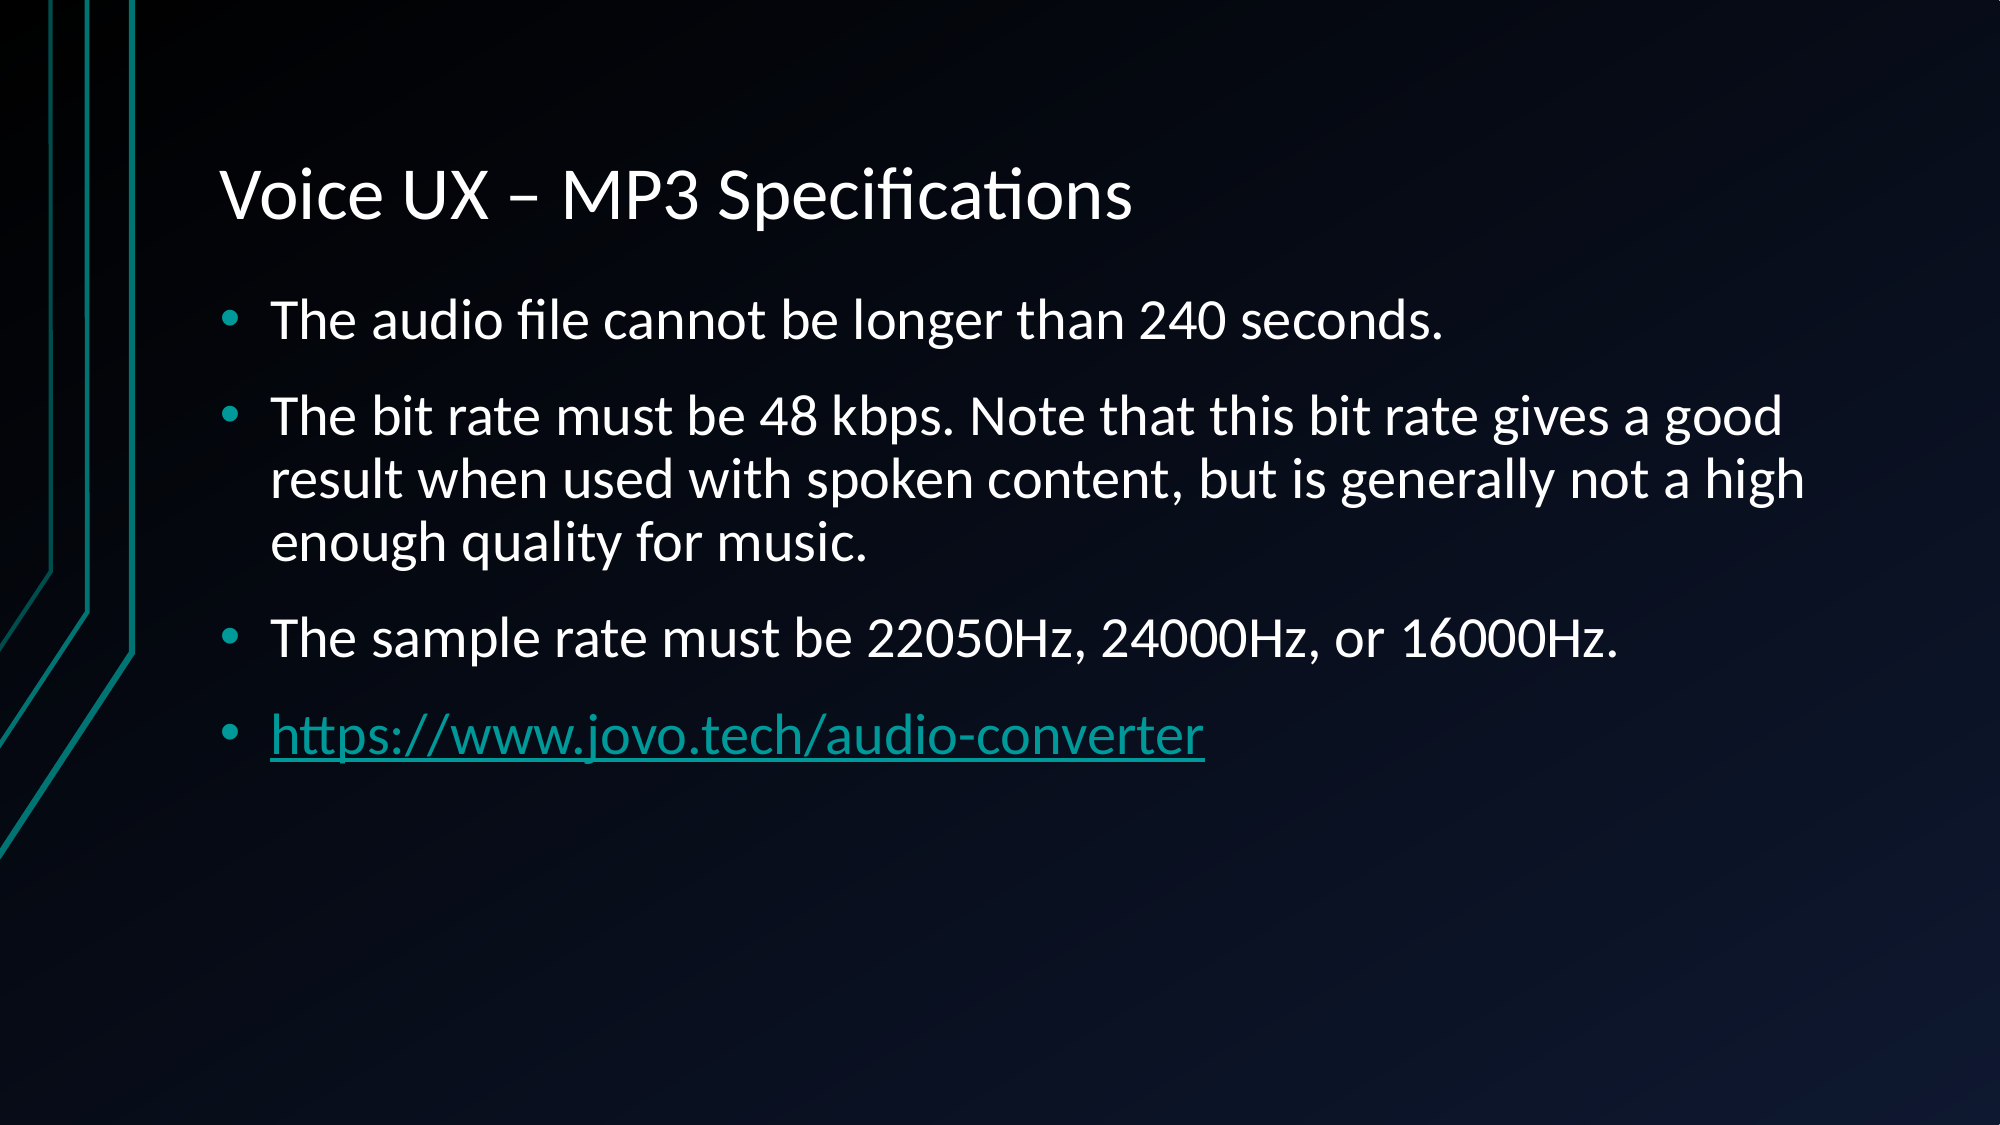

# Voice UX – MP3 Specifications
The audio file cannot be longer than 240 seconds.
The bit rate must be 48 kbps. Note that this bit rate gives a good result when used with spoken content, but is generally not a high enough quality for music.
The sample rate must be 22050Hz, 24000Hz, or 16000Hz.
https://www.jovo.tech/audio-converter